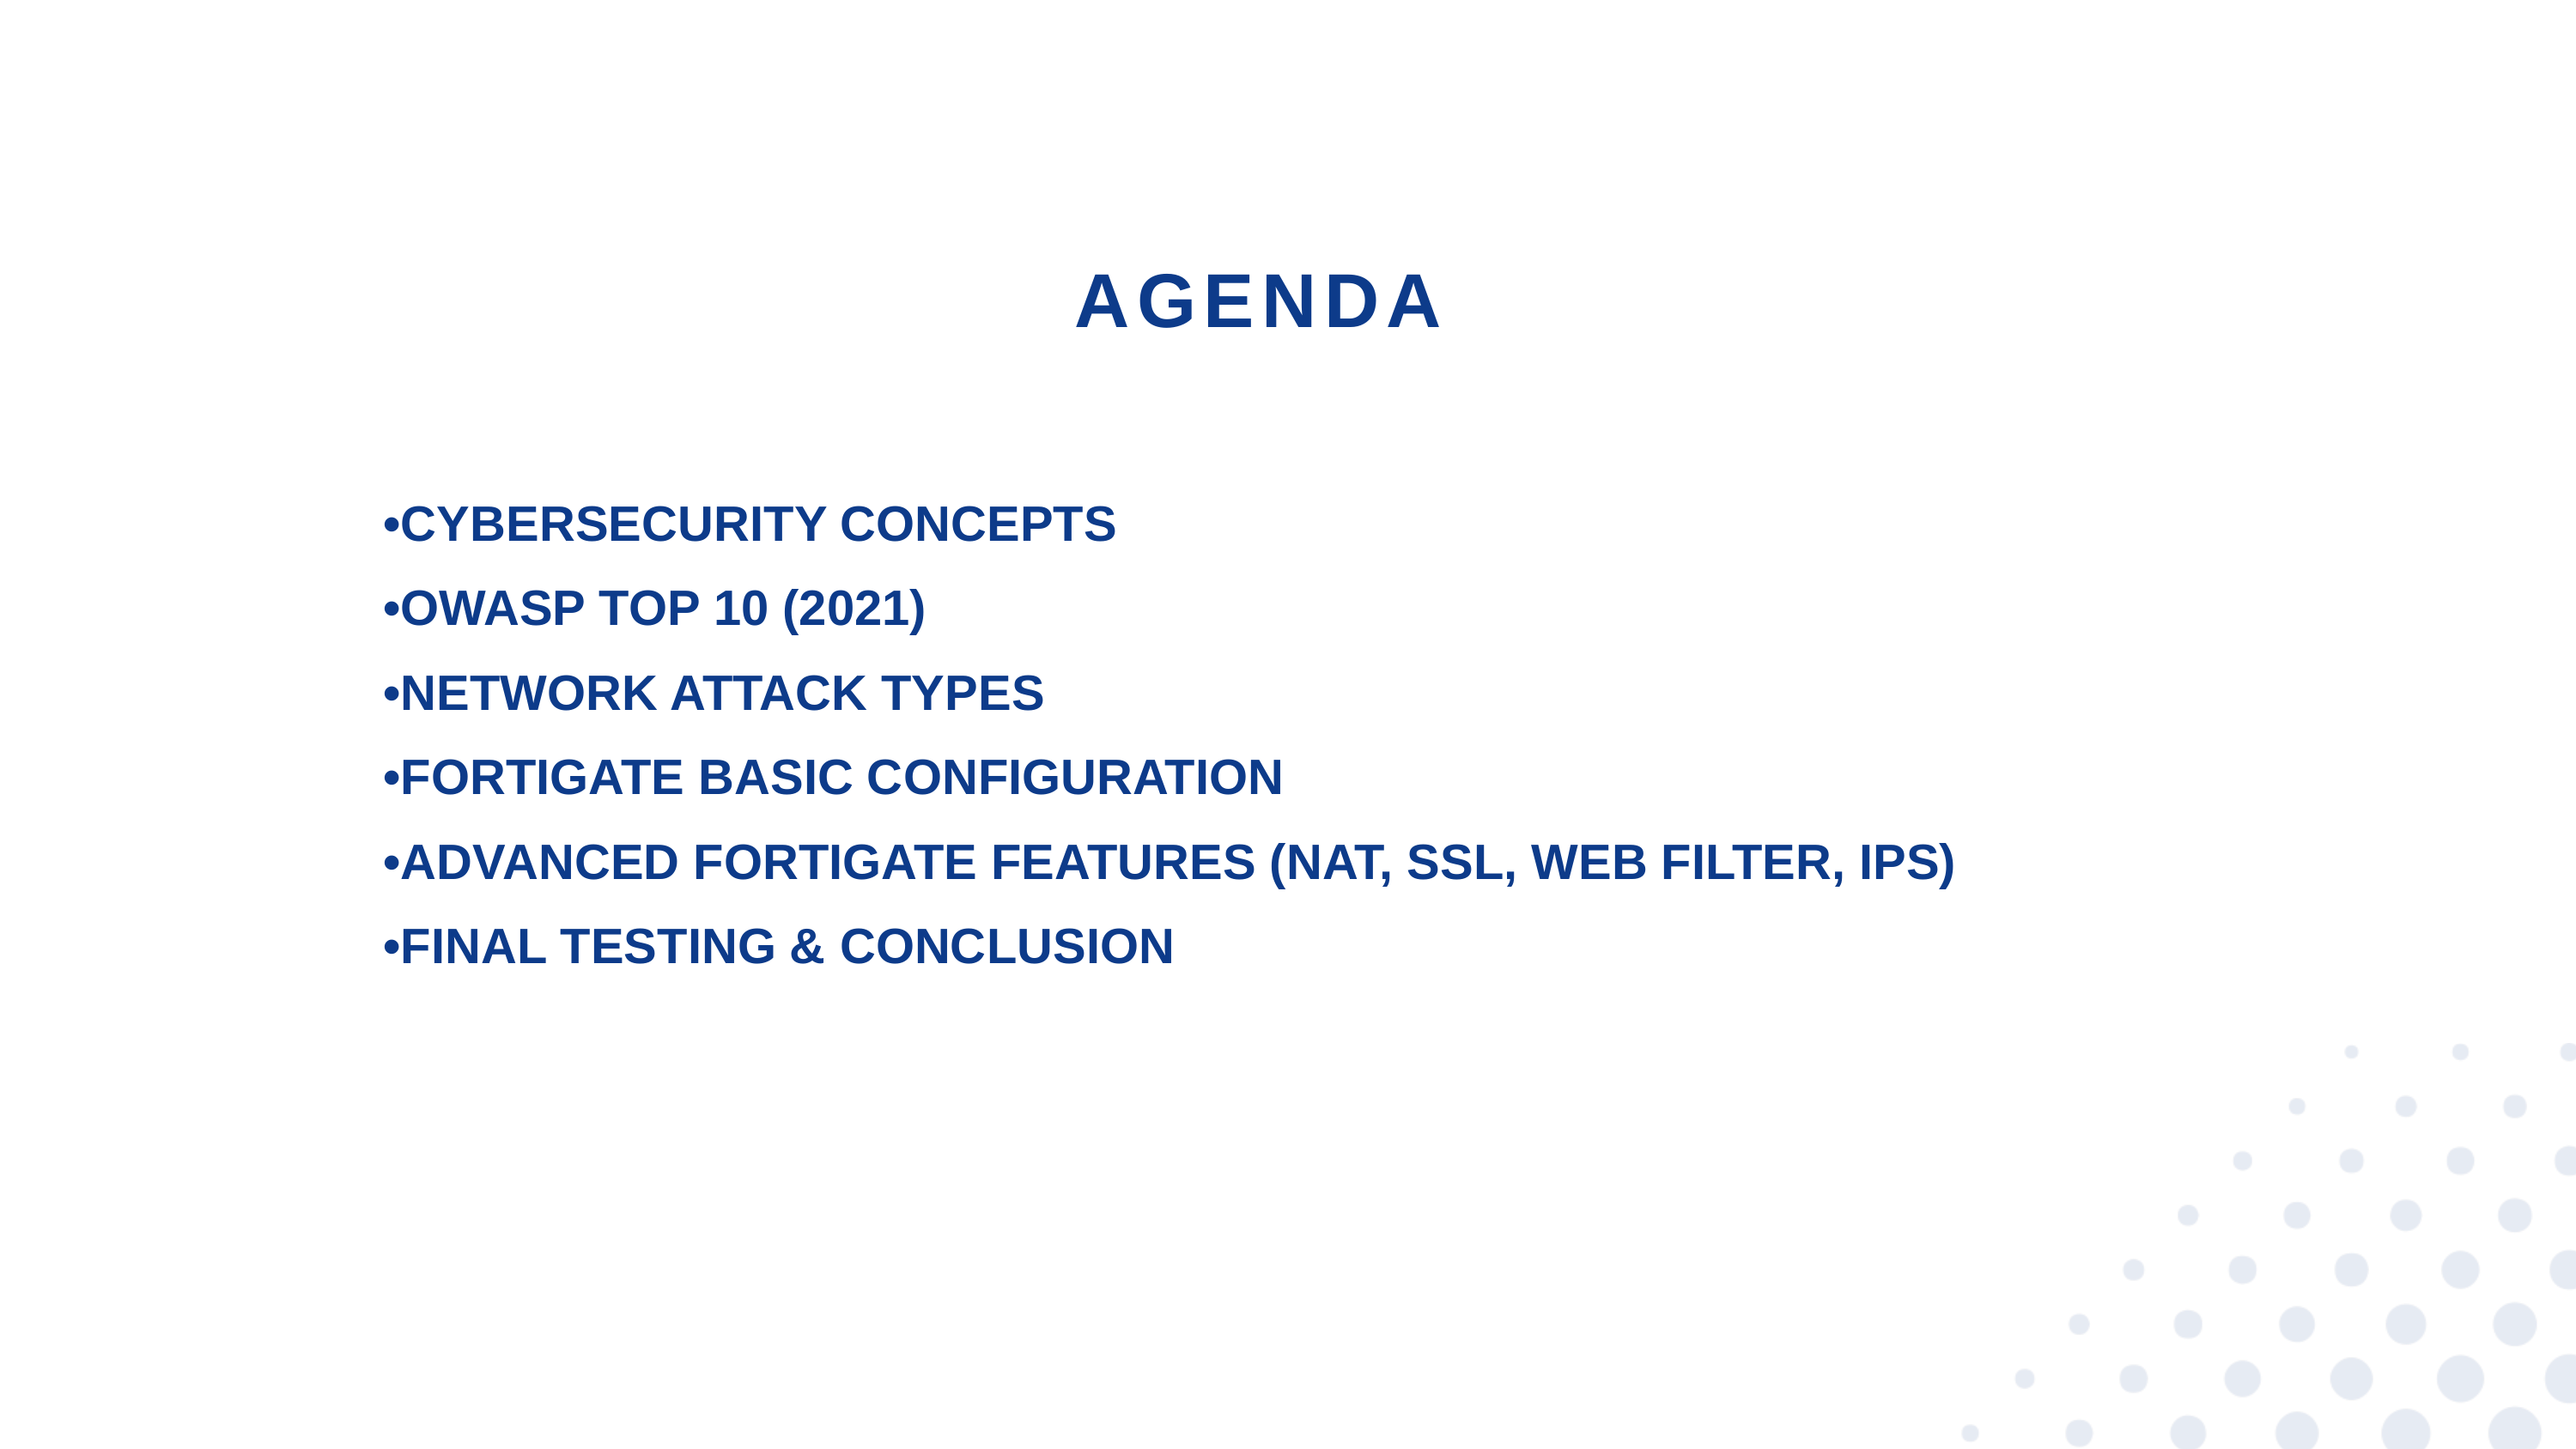

AGENDA
•CYBERSECURITY CONCEPTS
•OWASP TOP 10 (2021)
•NETWORK ATTACK TYPES
•FORTIGATE BASIC CONFIGURATION
•ADVANCED FORTIGATE FEATURES (NAT, SSL, WEB FILTER, IPS)
•FINAL TESTING & CONCLUSION